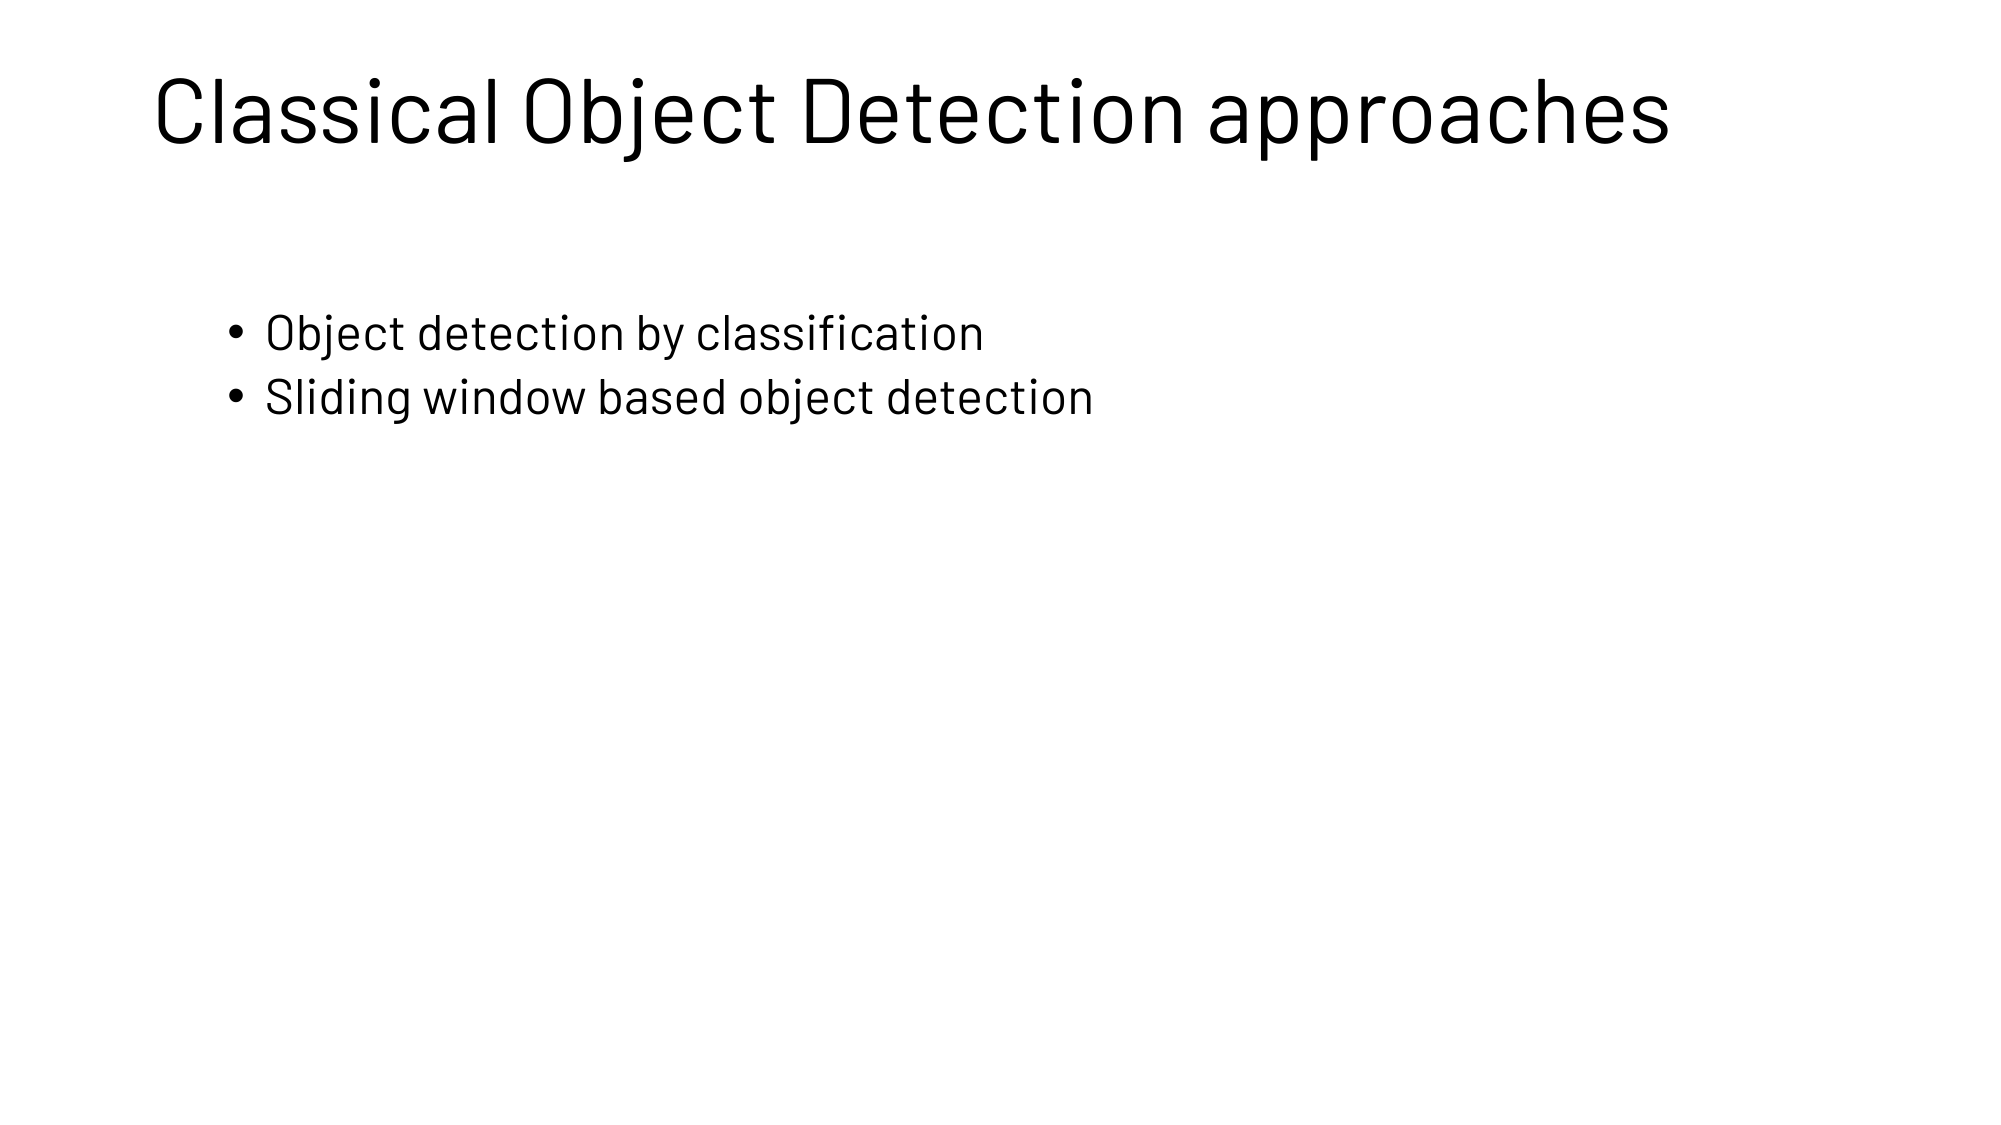

# Classical Object Detection approaches
Object detection by classification
Sliding window based object detection